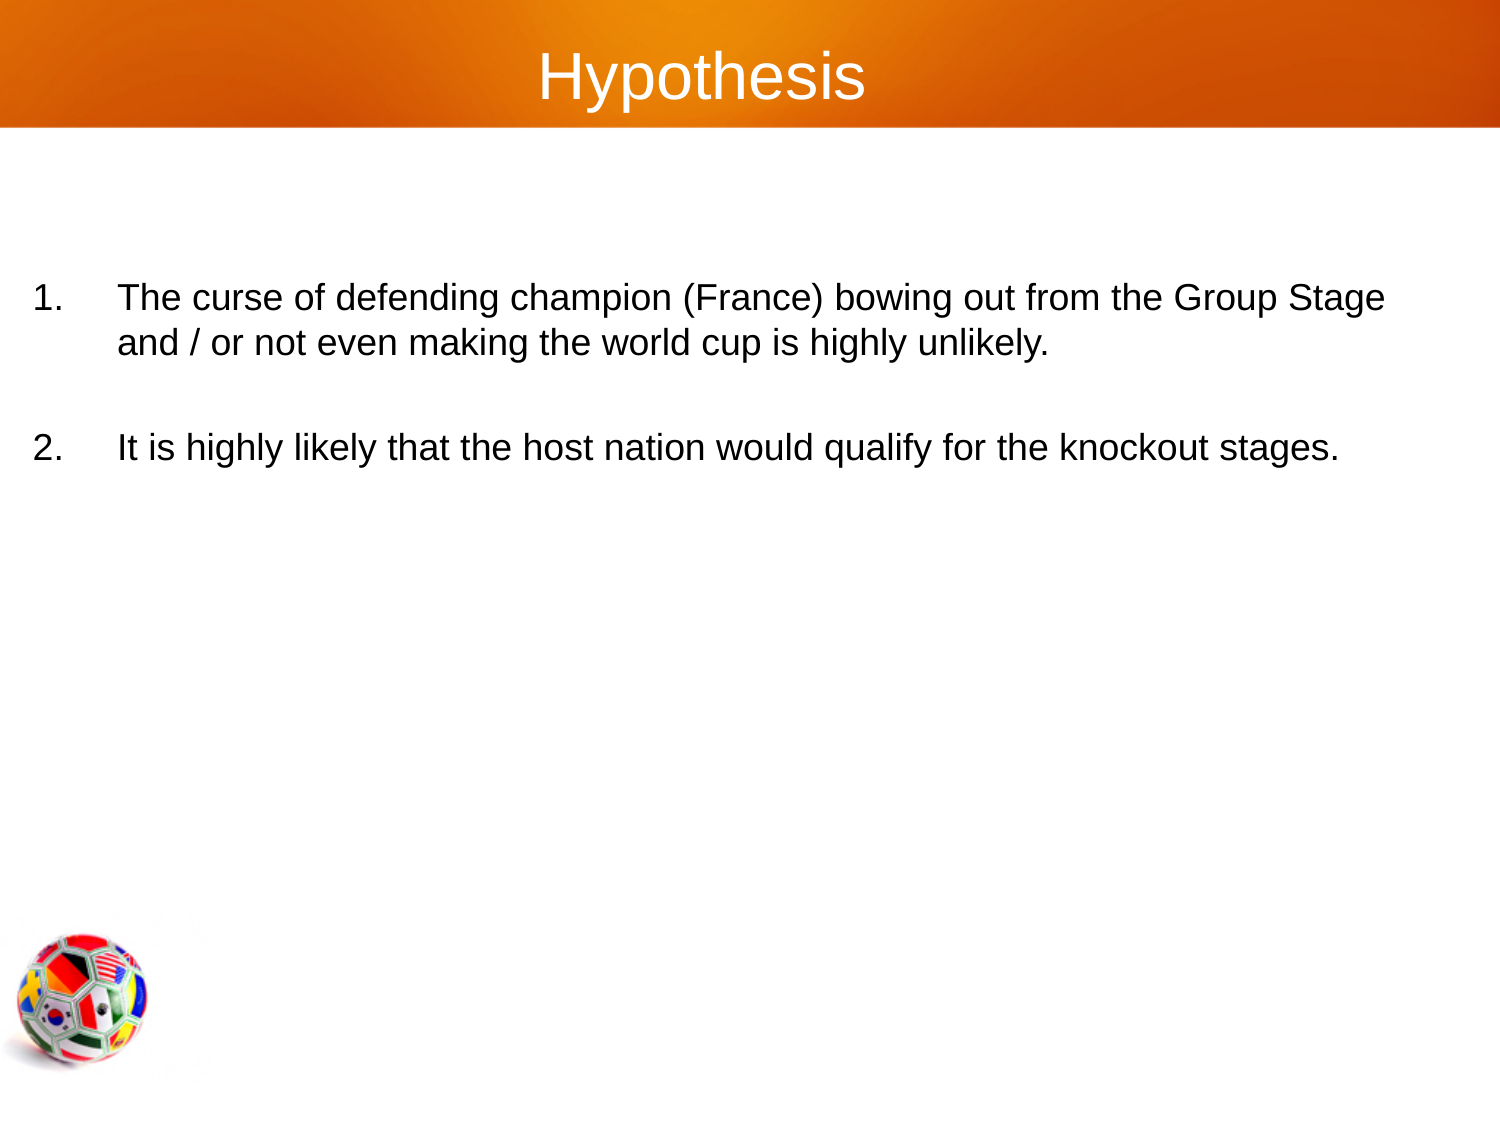

# Hypothesis

The curse of defending champion (France) bowing out from the Group Stage and / or not even making the world cup is highly unlikely.

It is highly likely that the host nation would qualify for the knockout stages.